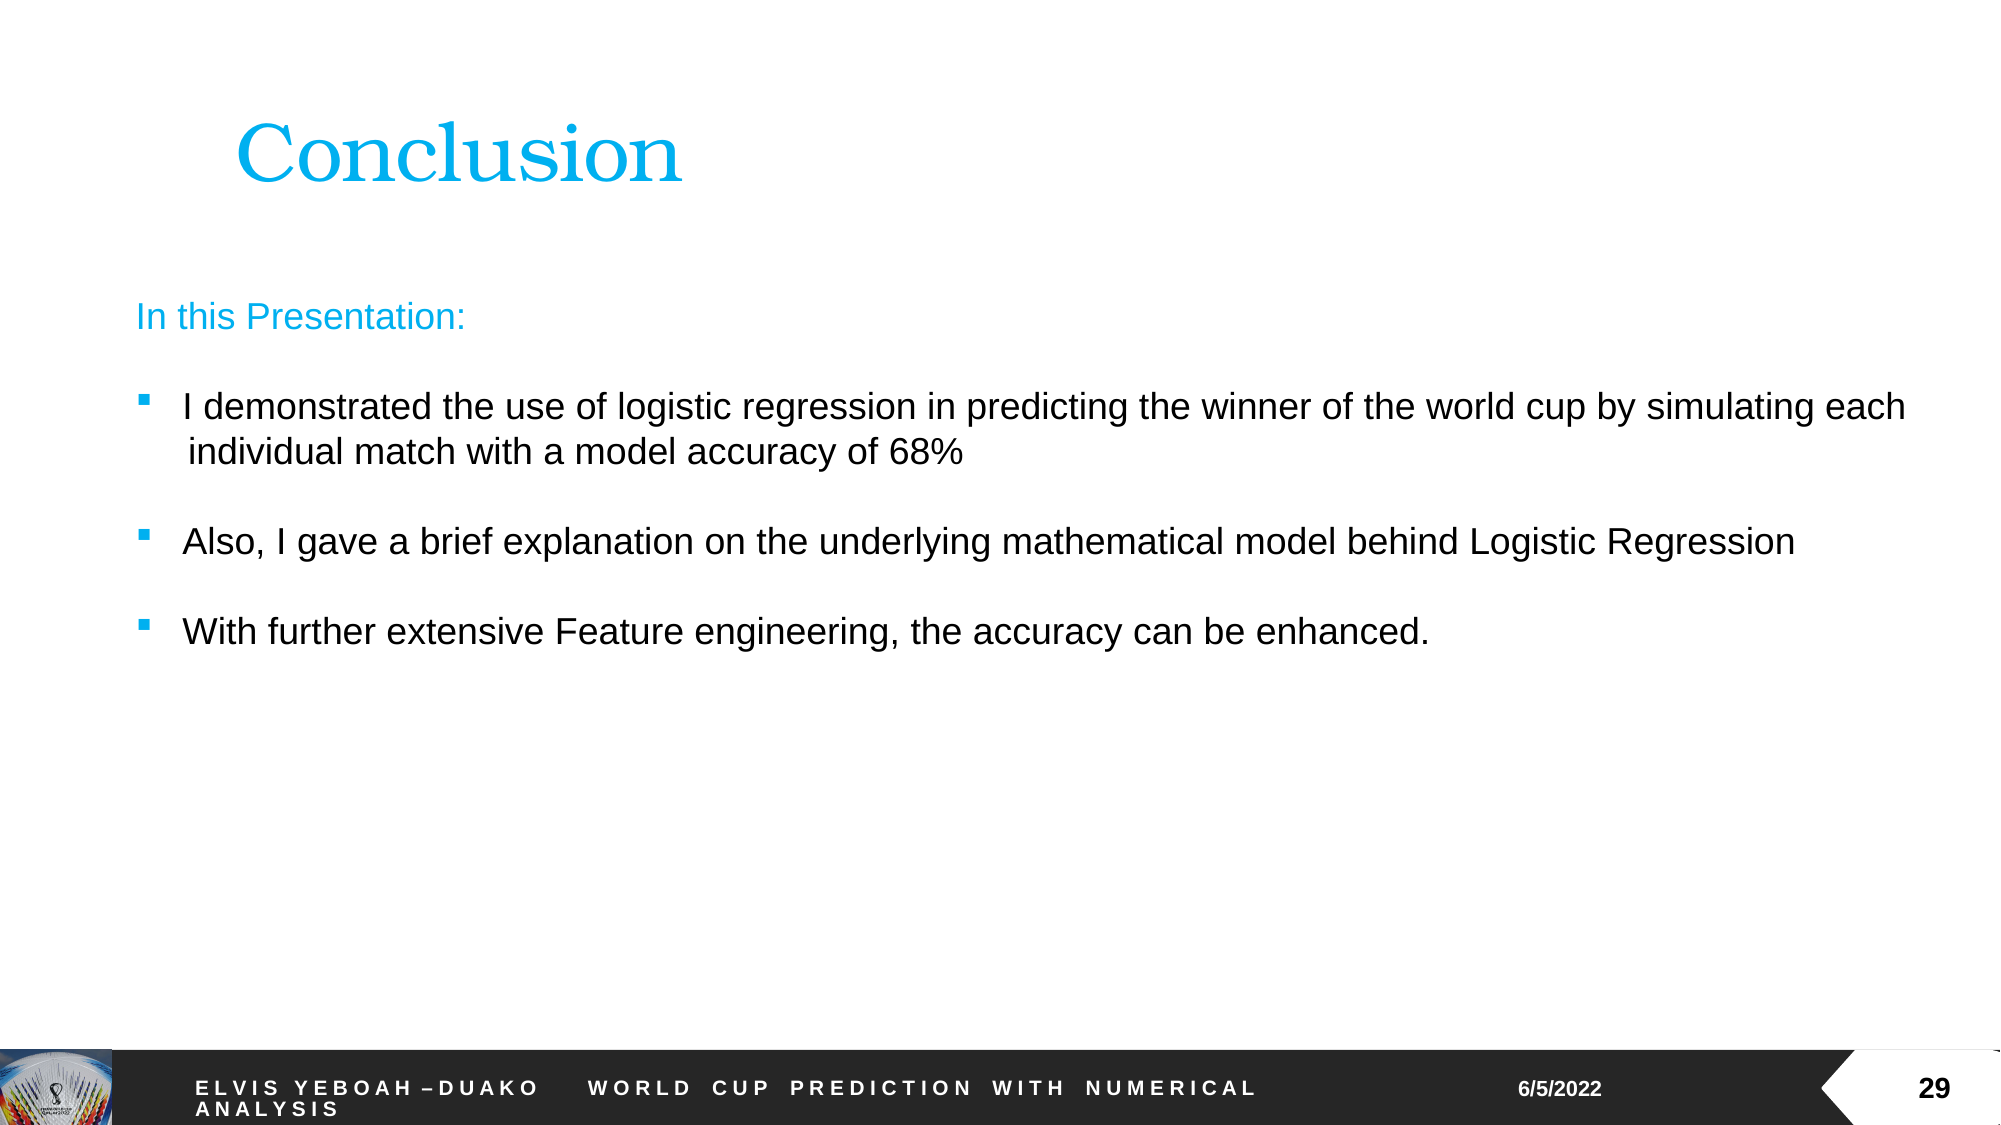

Conclusion
In this Presentation:

I demonstrated the use of logistic regression in predicting the winner of the world cup by simulating each
     individual match with a model accuracy of 68%

Also, I gave a brief explanation on the underlying mathematical model behind Logistic Regression

With further extensive Feature engineering, the accuracy can be enhanced.
29
E L V I S   Y E B O A H  – D U A K O         W O R L D    C U P    P R E D I C T I O N    W I T H    N U M E R I C A L    A N A L Y S I S
6/5/2022